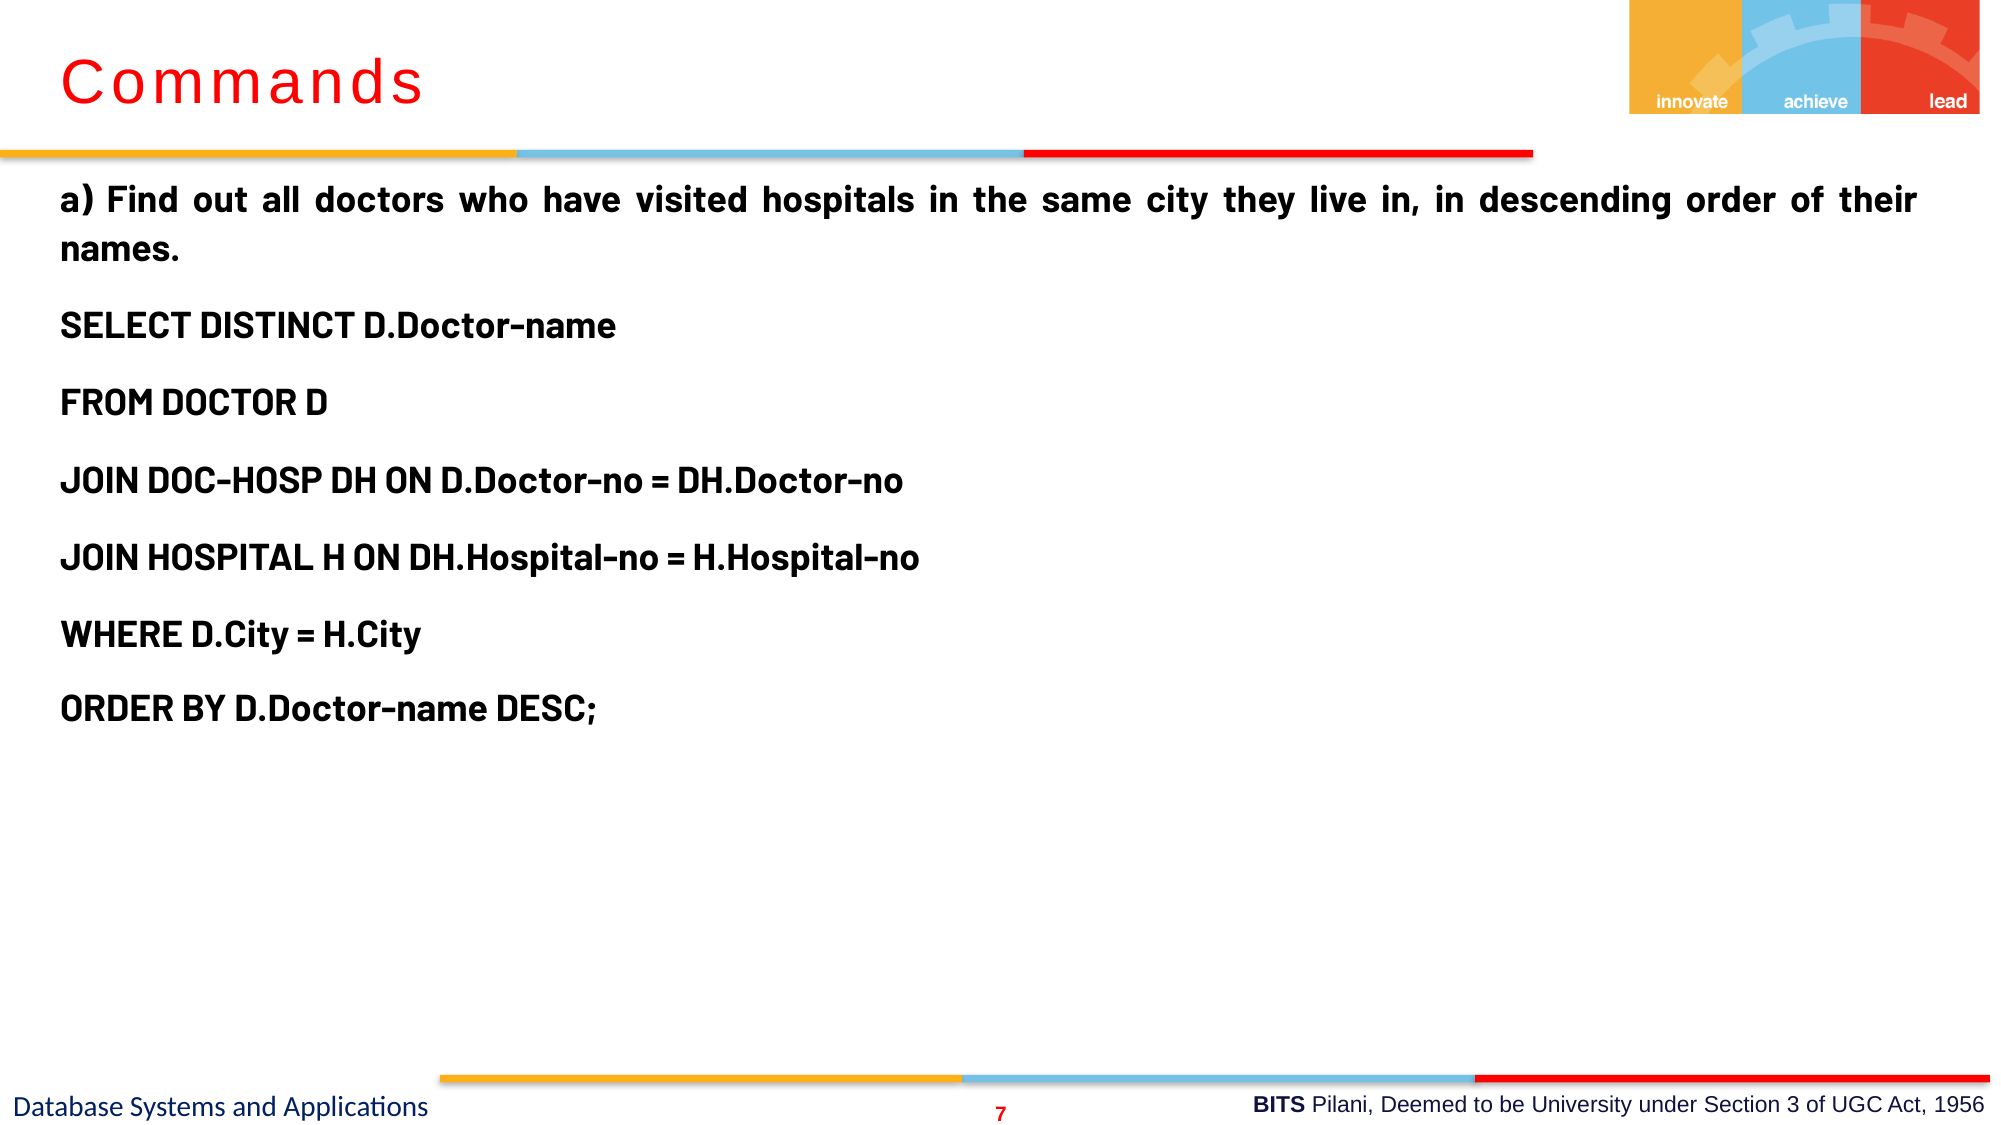

Commands
a) Find out all doctors who have visited hospitals in the same city they live in, in descending order of their names.
SELECT DISTINCT D.Doctor-name
FROM DOCTOR D
JOIN DOC-HOSP DH ON D.Doctor-no = DH.Doctor-no
JOIN HOSPITAL H ON DH.Hospital-no = H.Hospital-no
WHERE D.City = H.City
ORDER BY D.Doctor-name DESC;